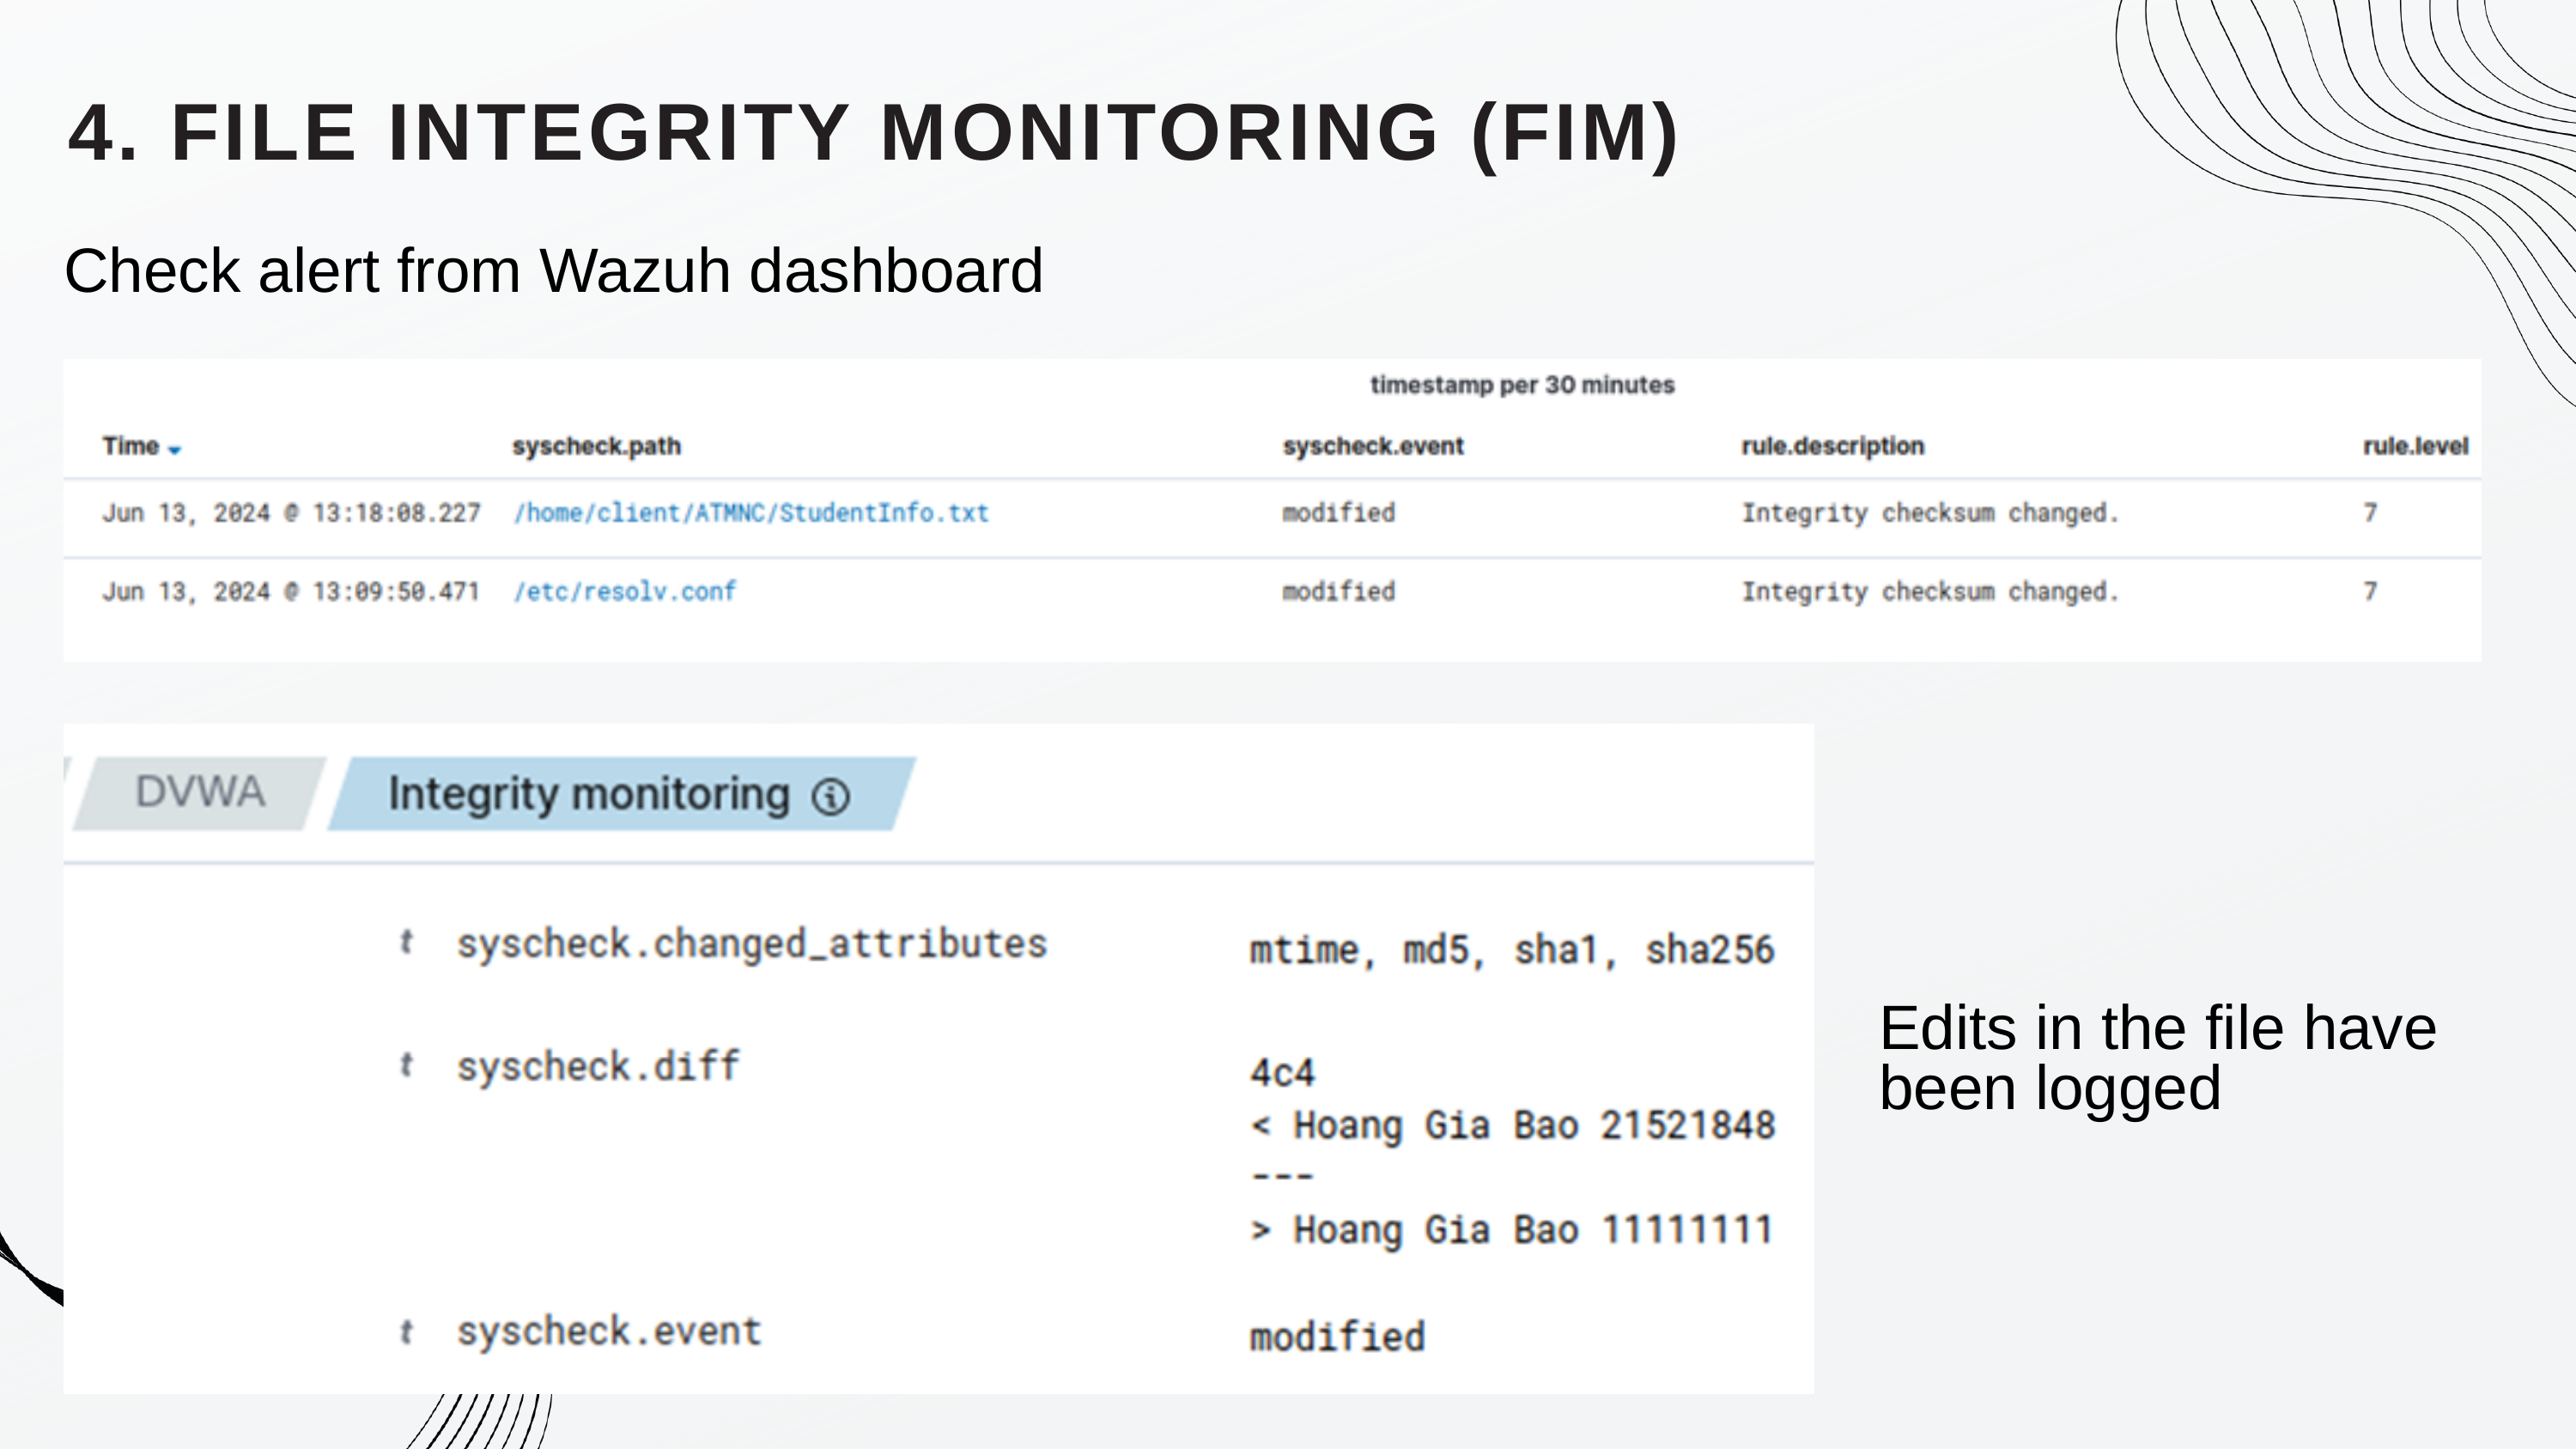

4. FILE INTEGRITY MONITORING (FIM)
Check alert from Wazuh dashboard

Edits in the file have been logged